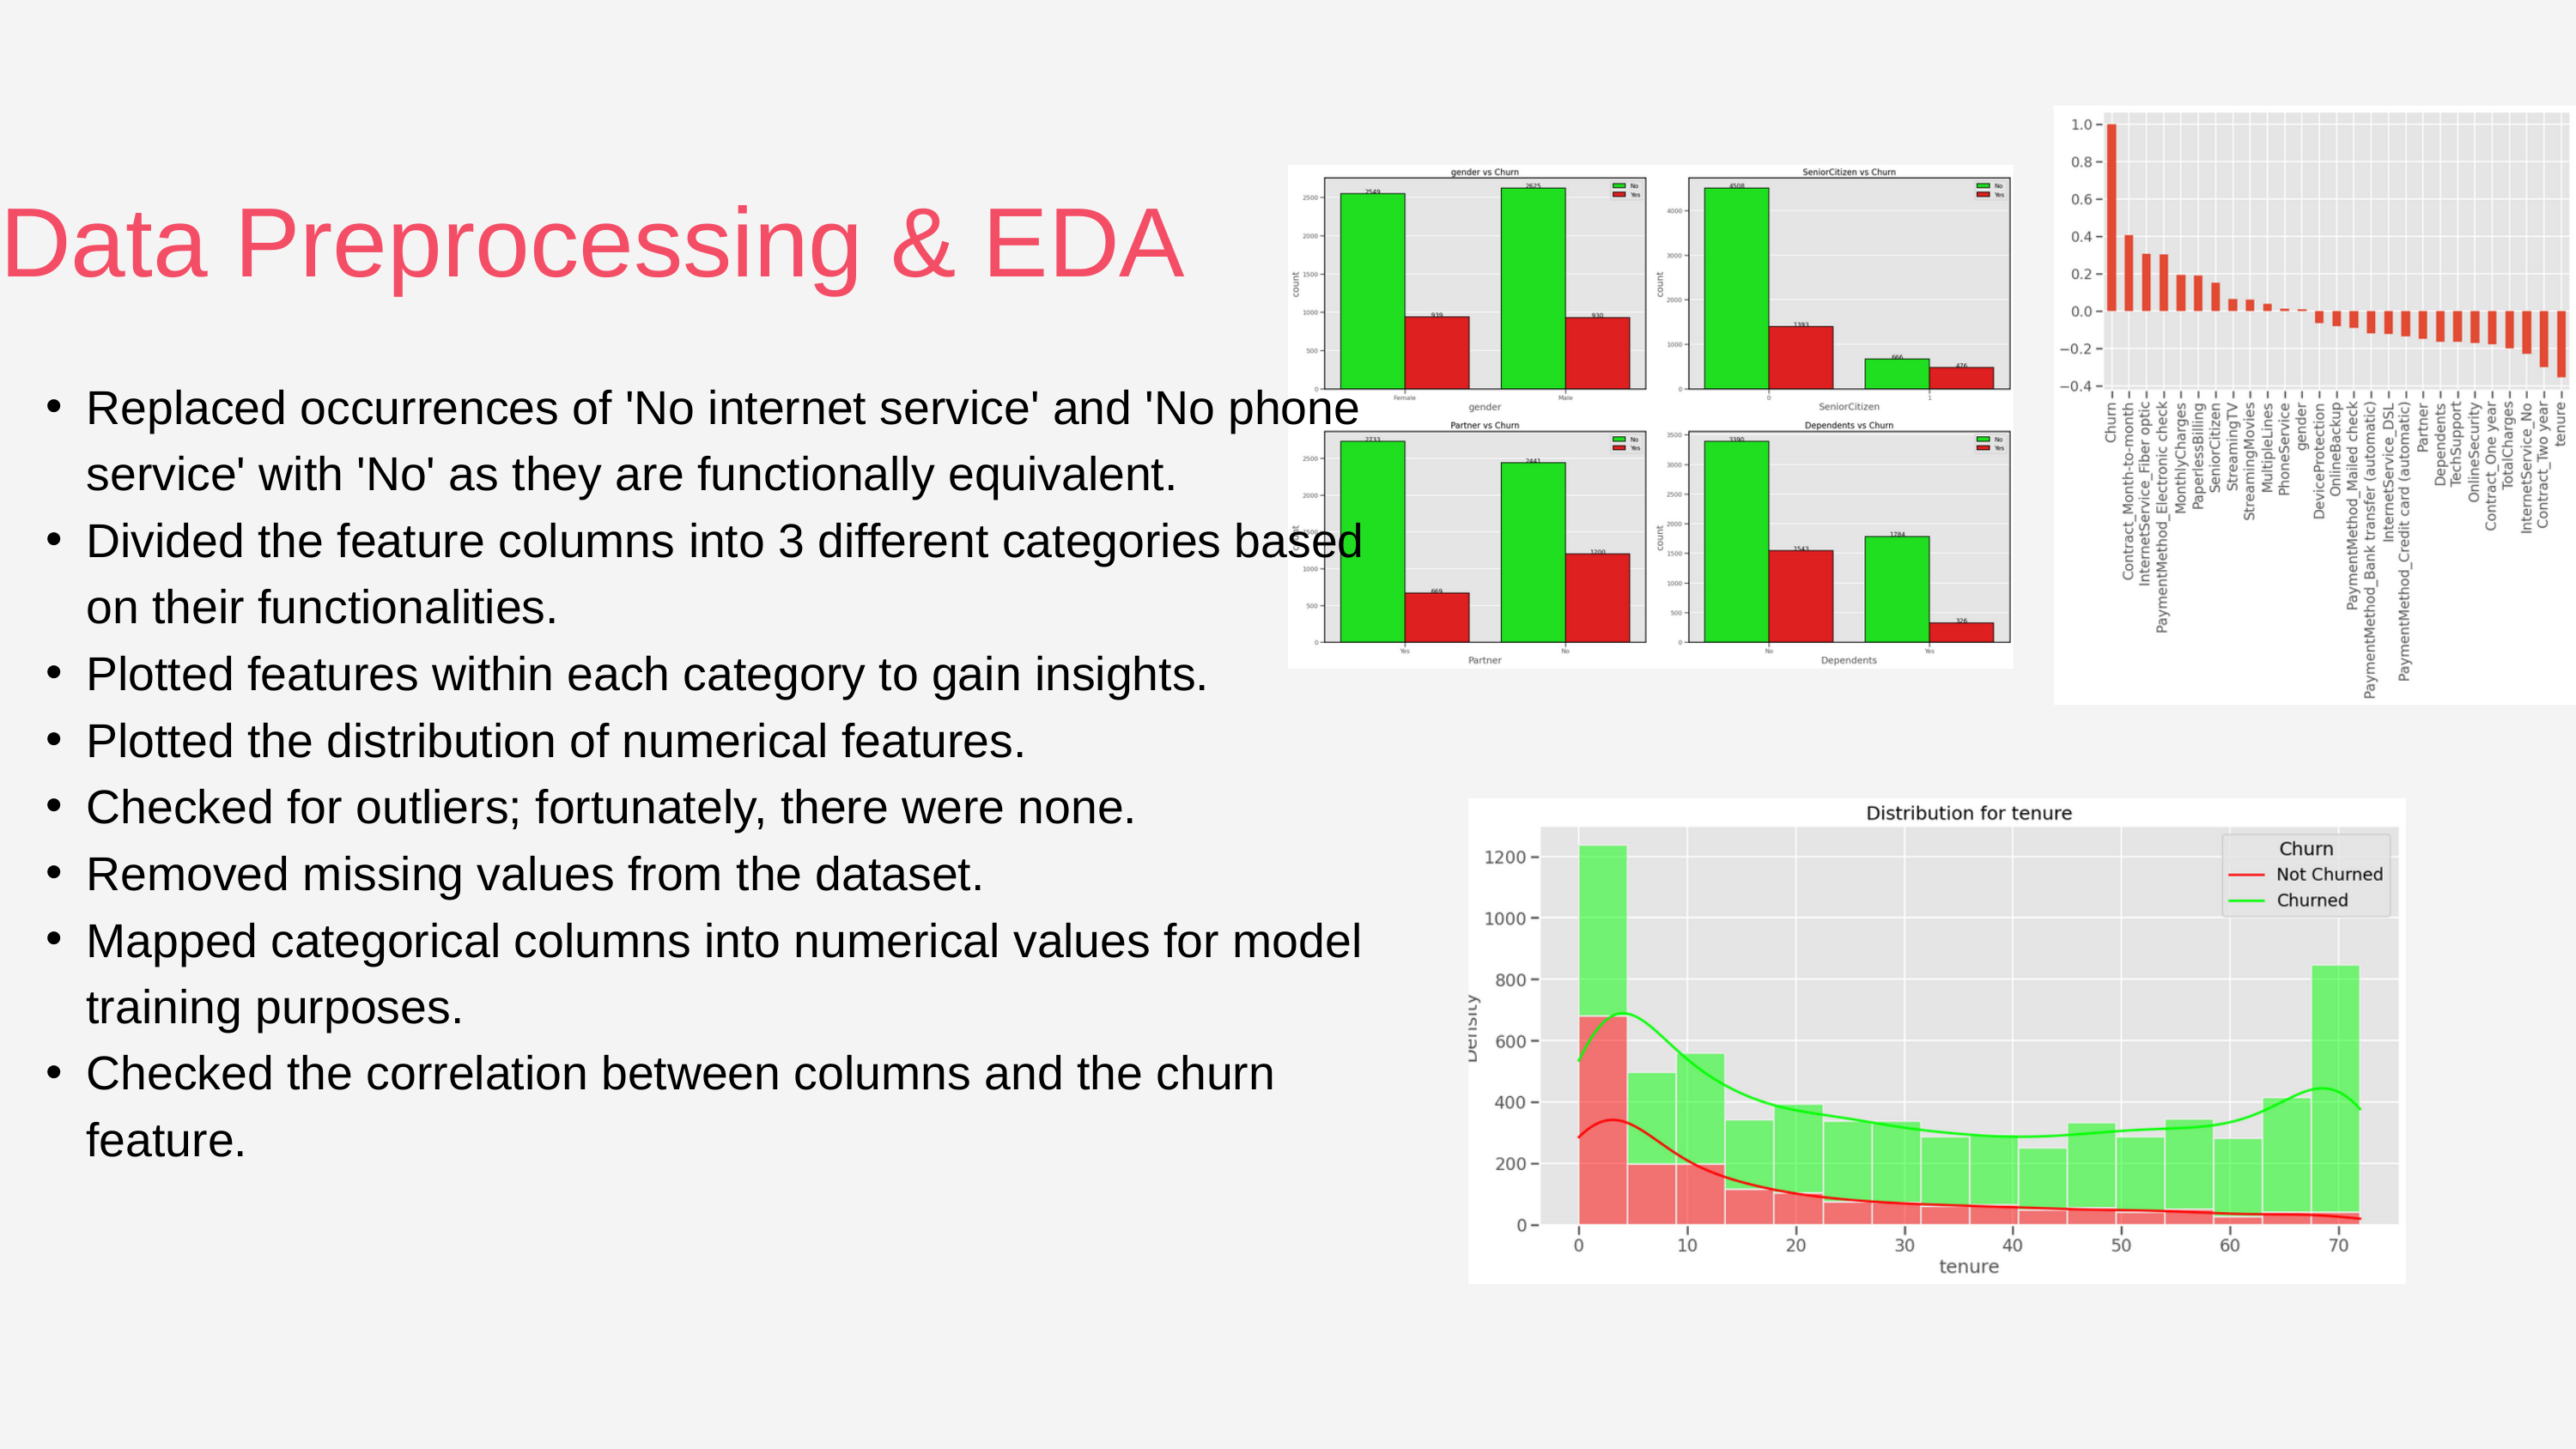

Data Preprocessing & EDA
Replaced occurrences of 'No internet service' and 'No phone service' with 'No' as they are functionally equivalent.
Divided the feature columns into 3 different categories based on their functionalities.
Plotted features within each category to gain insights.
Plotted the distribution of numerical features.
Checked for outliers; fortunately, there were none.
Removed missing values from the dataset.
Mapped categorical columns into numerical values for model training purposes.
Checked the correlation between columns and the churn feature.